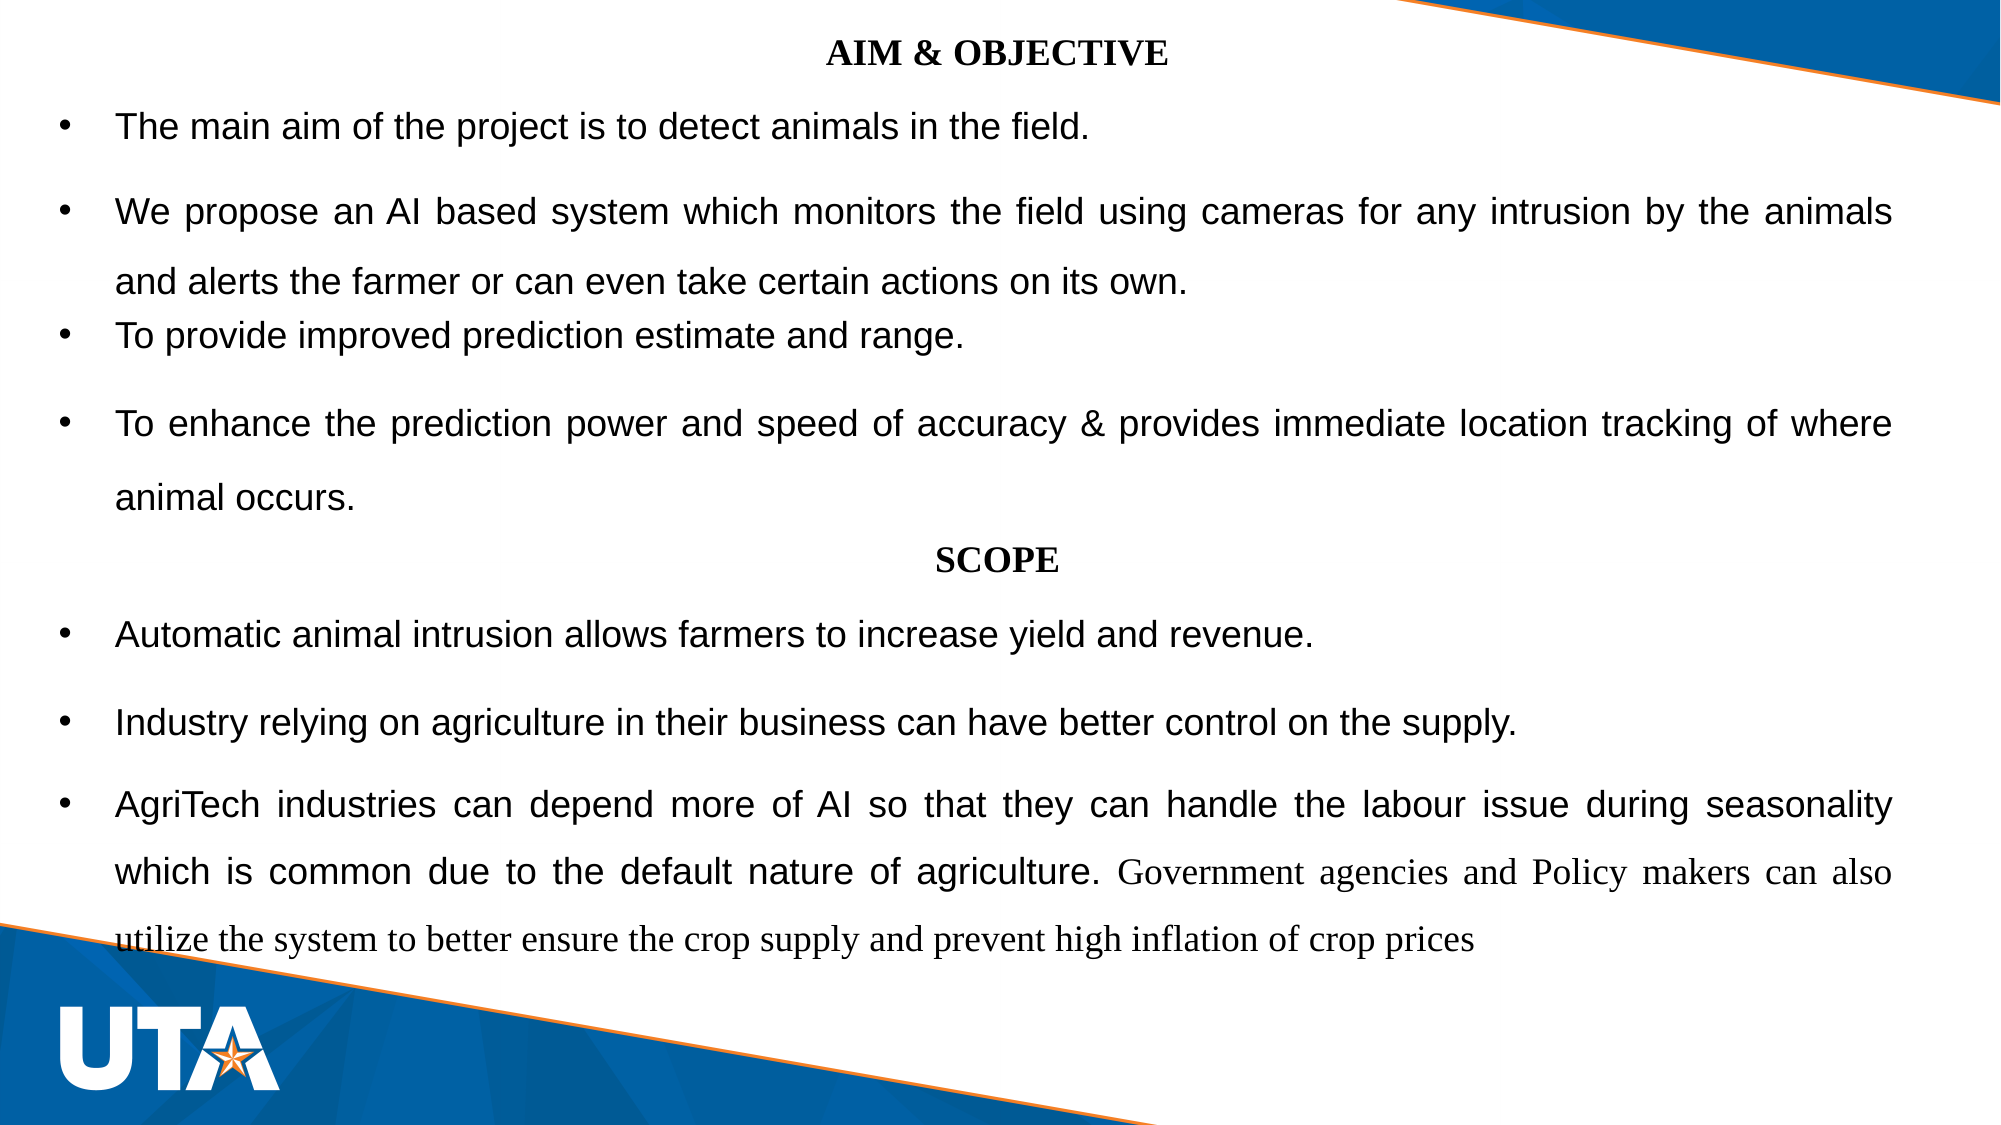

AIM & OBJECTIVE
The main aim of the project is to detect animals in the field.
We propose an AI based system which monitors the field using cameras for any intrusion by the animals and alerts the farmer or can even take certain actions on its own.
To provide improved prediction estimate and range.
To enhance the prediction power and speed of accuracy & provides immediate location tracking of where animal occurs.
SCOPE
Automatic animal intrusion allows farmers to increase yield and revenue.
Industry relying on agriculture in their business can have better control on the supply.
AgriTech industries can depend more of AI so that they can handle the labour issue during seasonality which is common due to the default nature of agriculture. Government agencies and Policy makers can also utilize the system to better ensure the crop supply and prevent high inflation of crop prices